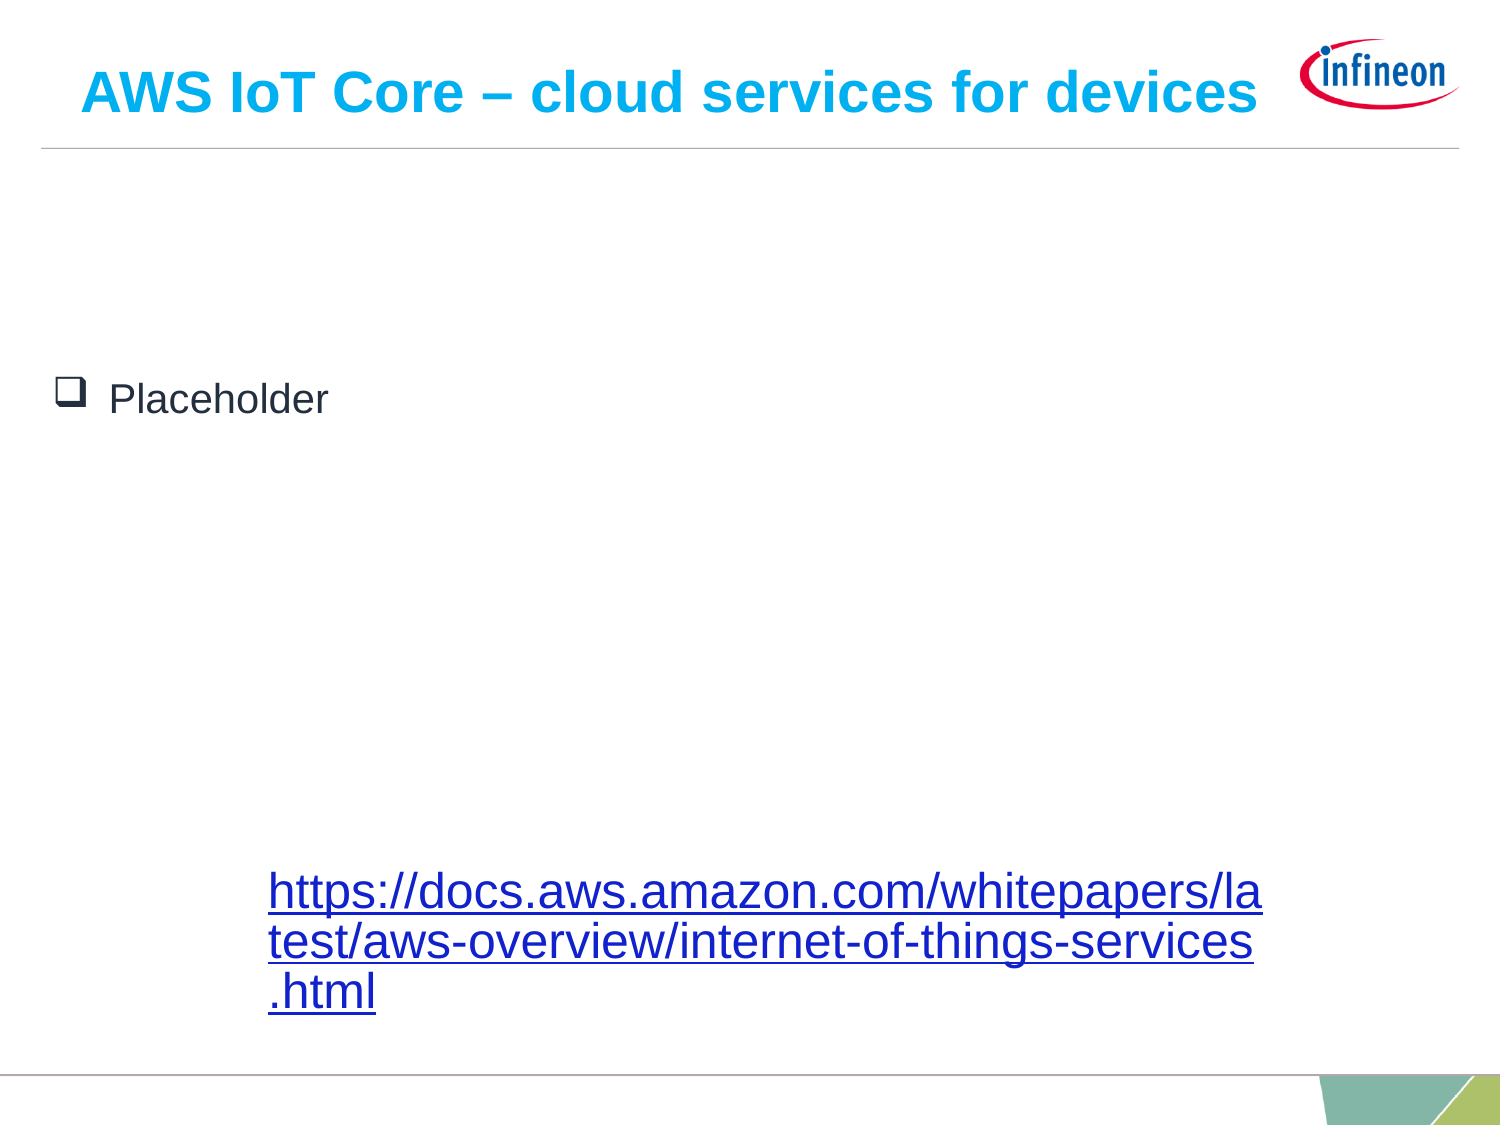

# AWS IoT Core – cloud services for devices
Placeholder
https://docs.aws.amazon.com/whitepapers/latest/aws-overview/internet-of-things-services.html